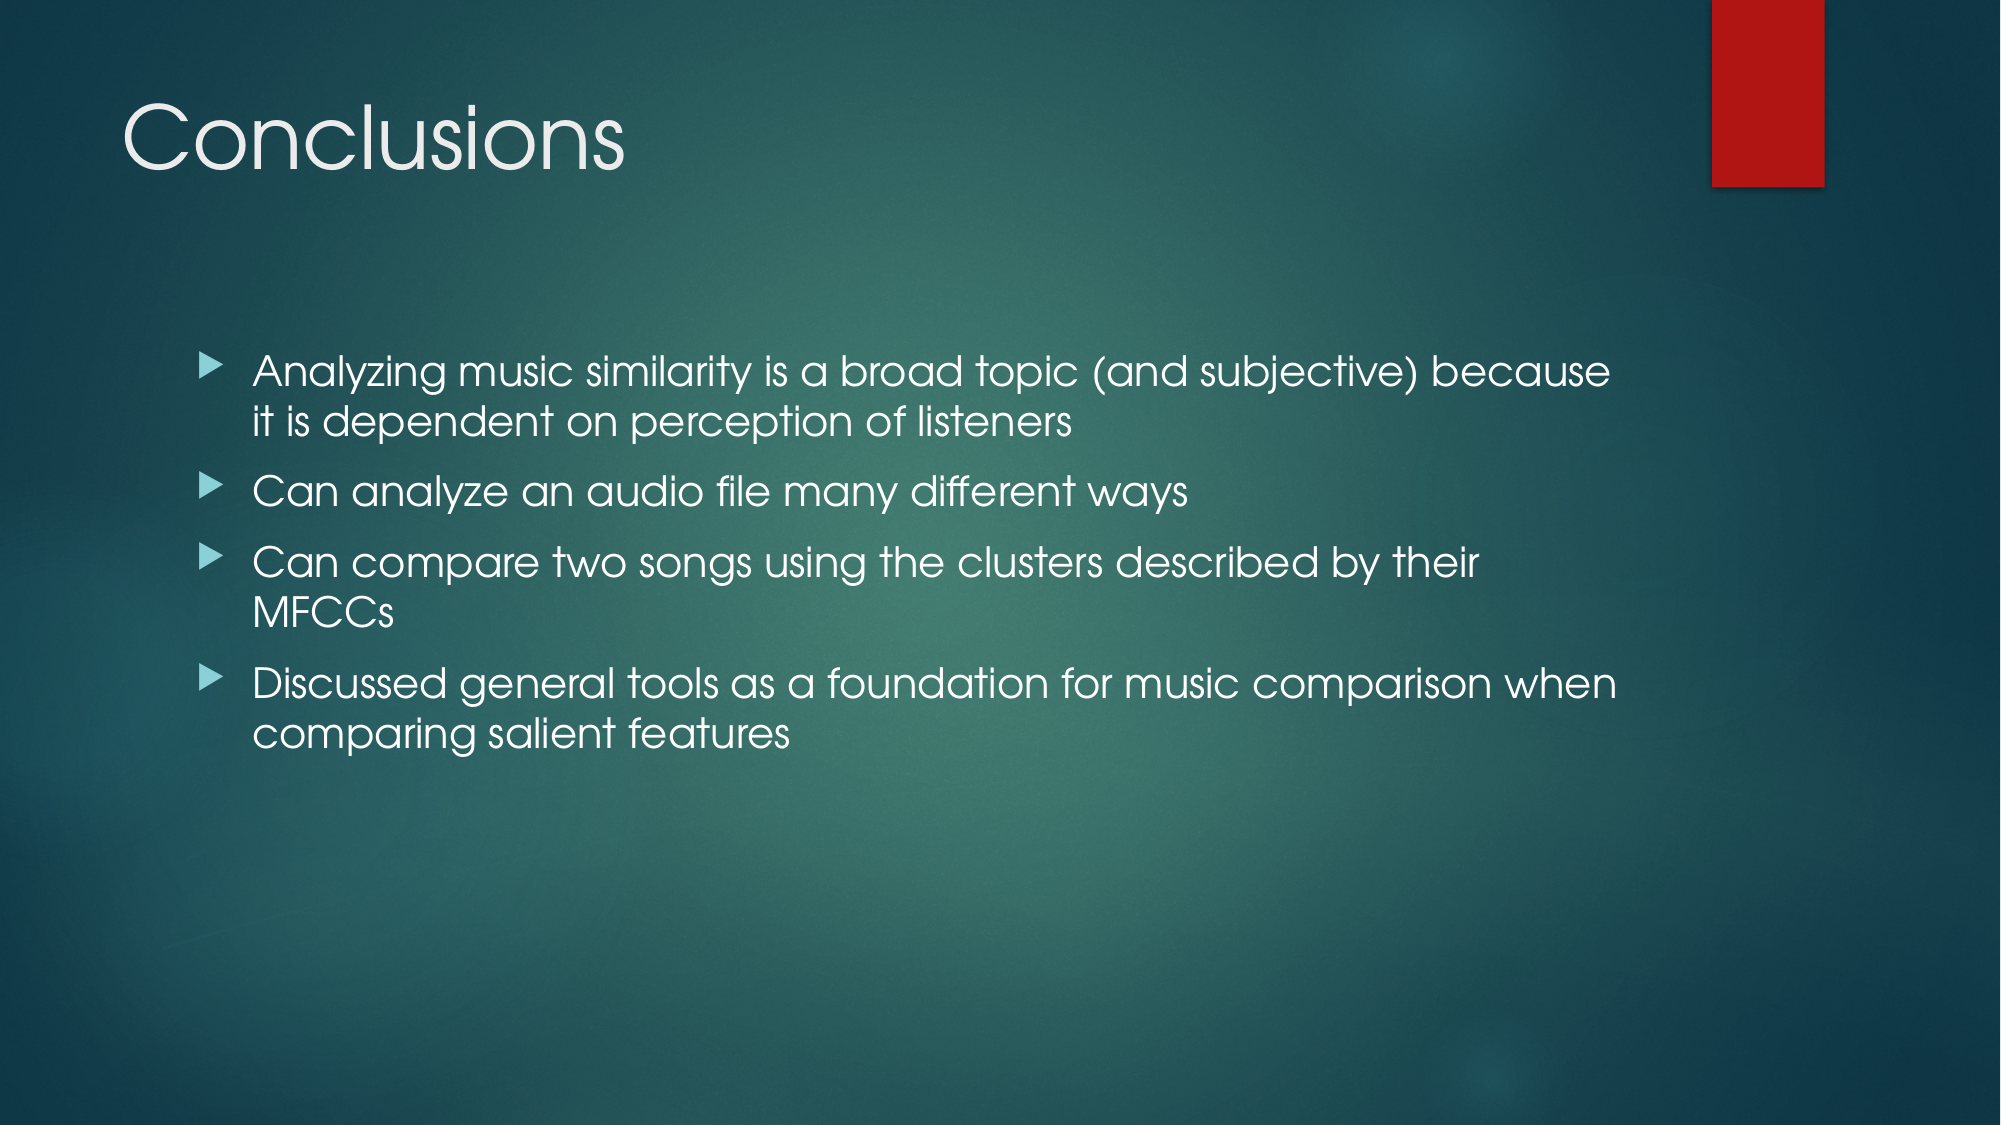

# Conclusions
Analyzing music similarity is a broad topic (and subjective) because it is dependent on perception of listeners
Can analyze an audio file many different ways
Can compare two songs using the clusters described by their MFCCs
Discussed general tools as a foundation for music comparison when comparing salient features